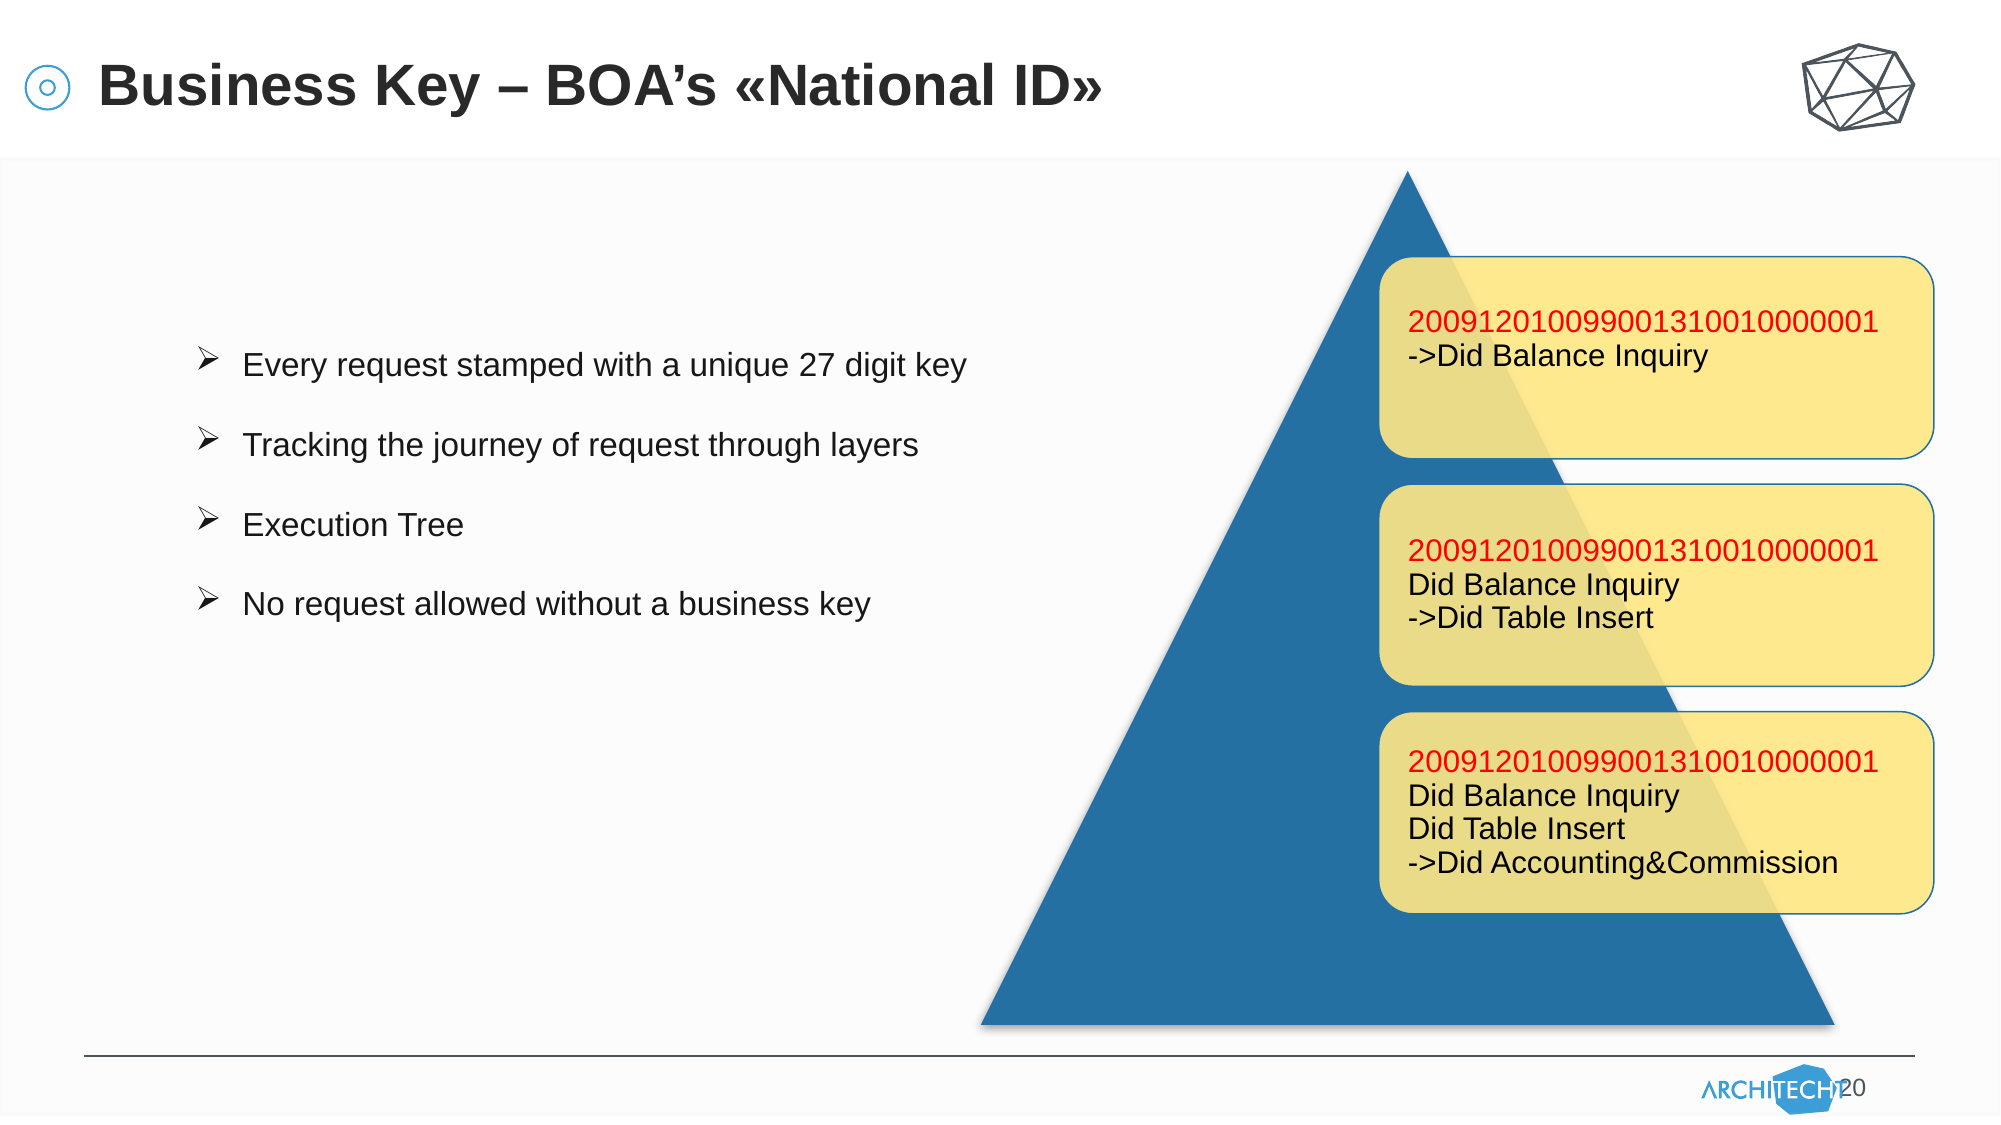

Business Key – BOA’s «National ID»
200912010099001310010000001
->Did Balance Inquiry
200912010099001310010000001
Did Balance Inquiry
->Did Table Insert
200912010099001310010000001
Did Balance Inquiry
Did Table Insert
->Did Accounting&Commission
Every request stamped with a unique 27 digit key
Tracking the journey of request through layers
Execution Tree
No request allowed without a business key